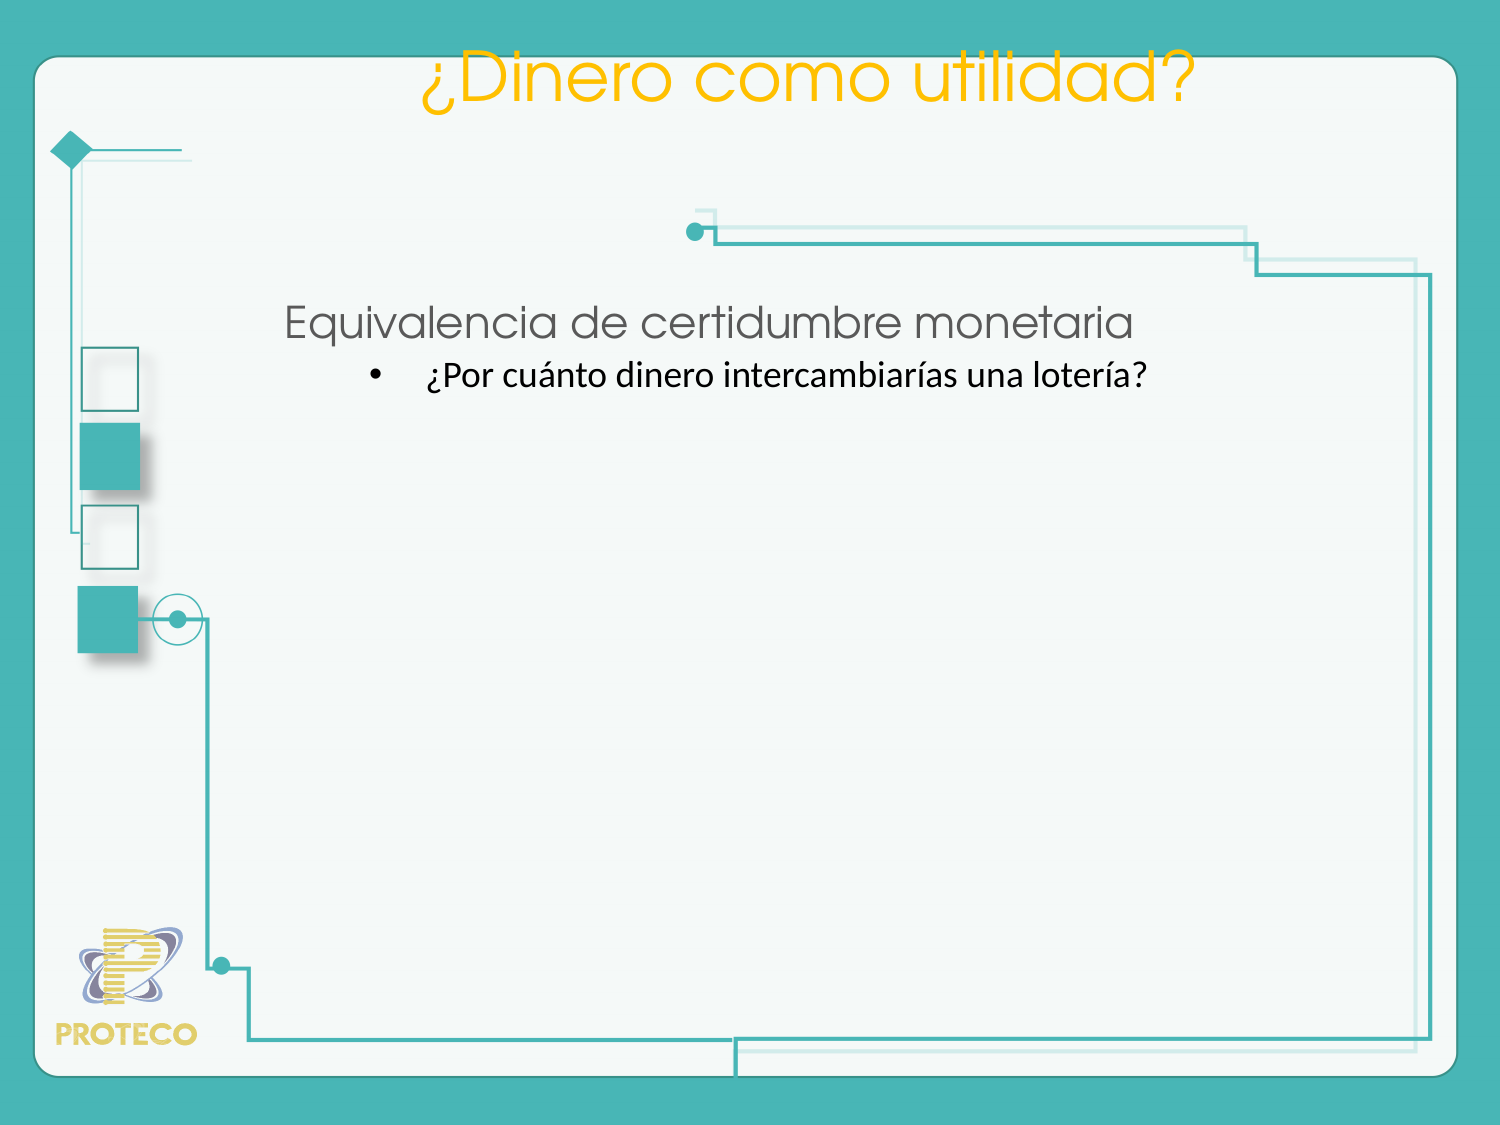

# ¿Dinero como utilidad?
Equivalencia de certidumbre monetaria
¿Por cuánto dinero intercambiarías una lotería?